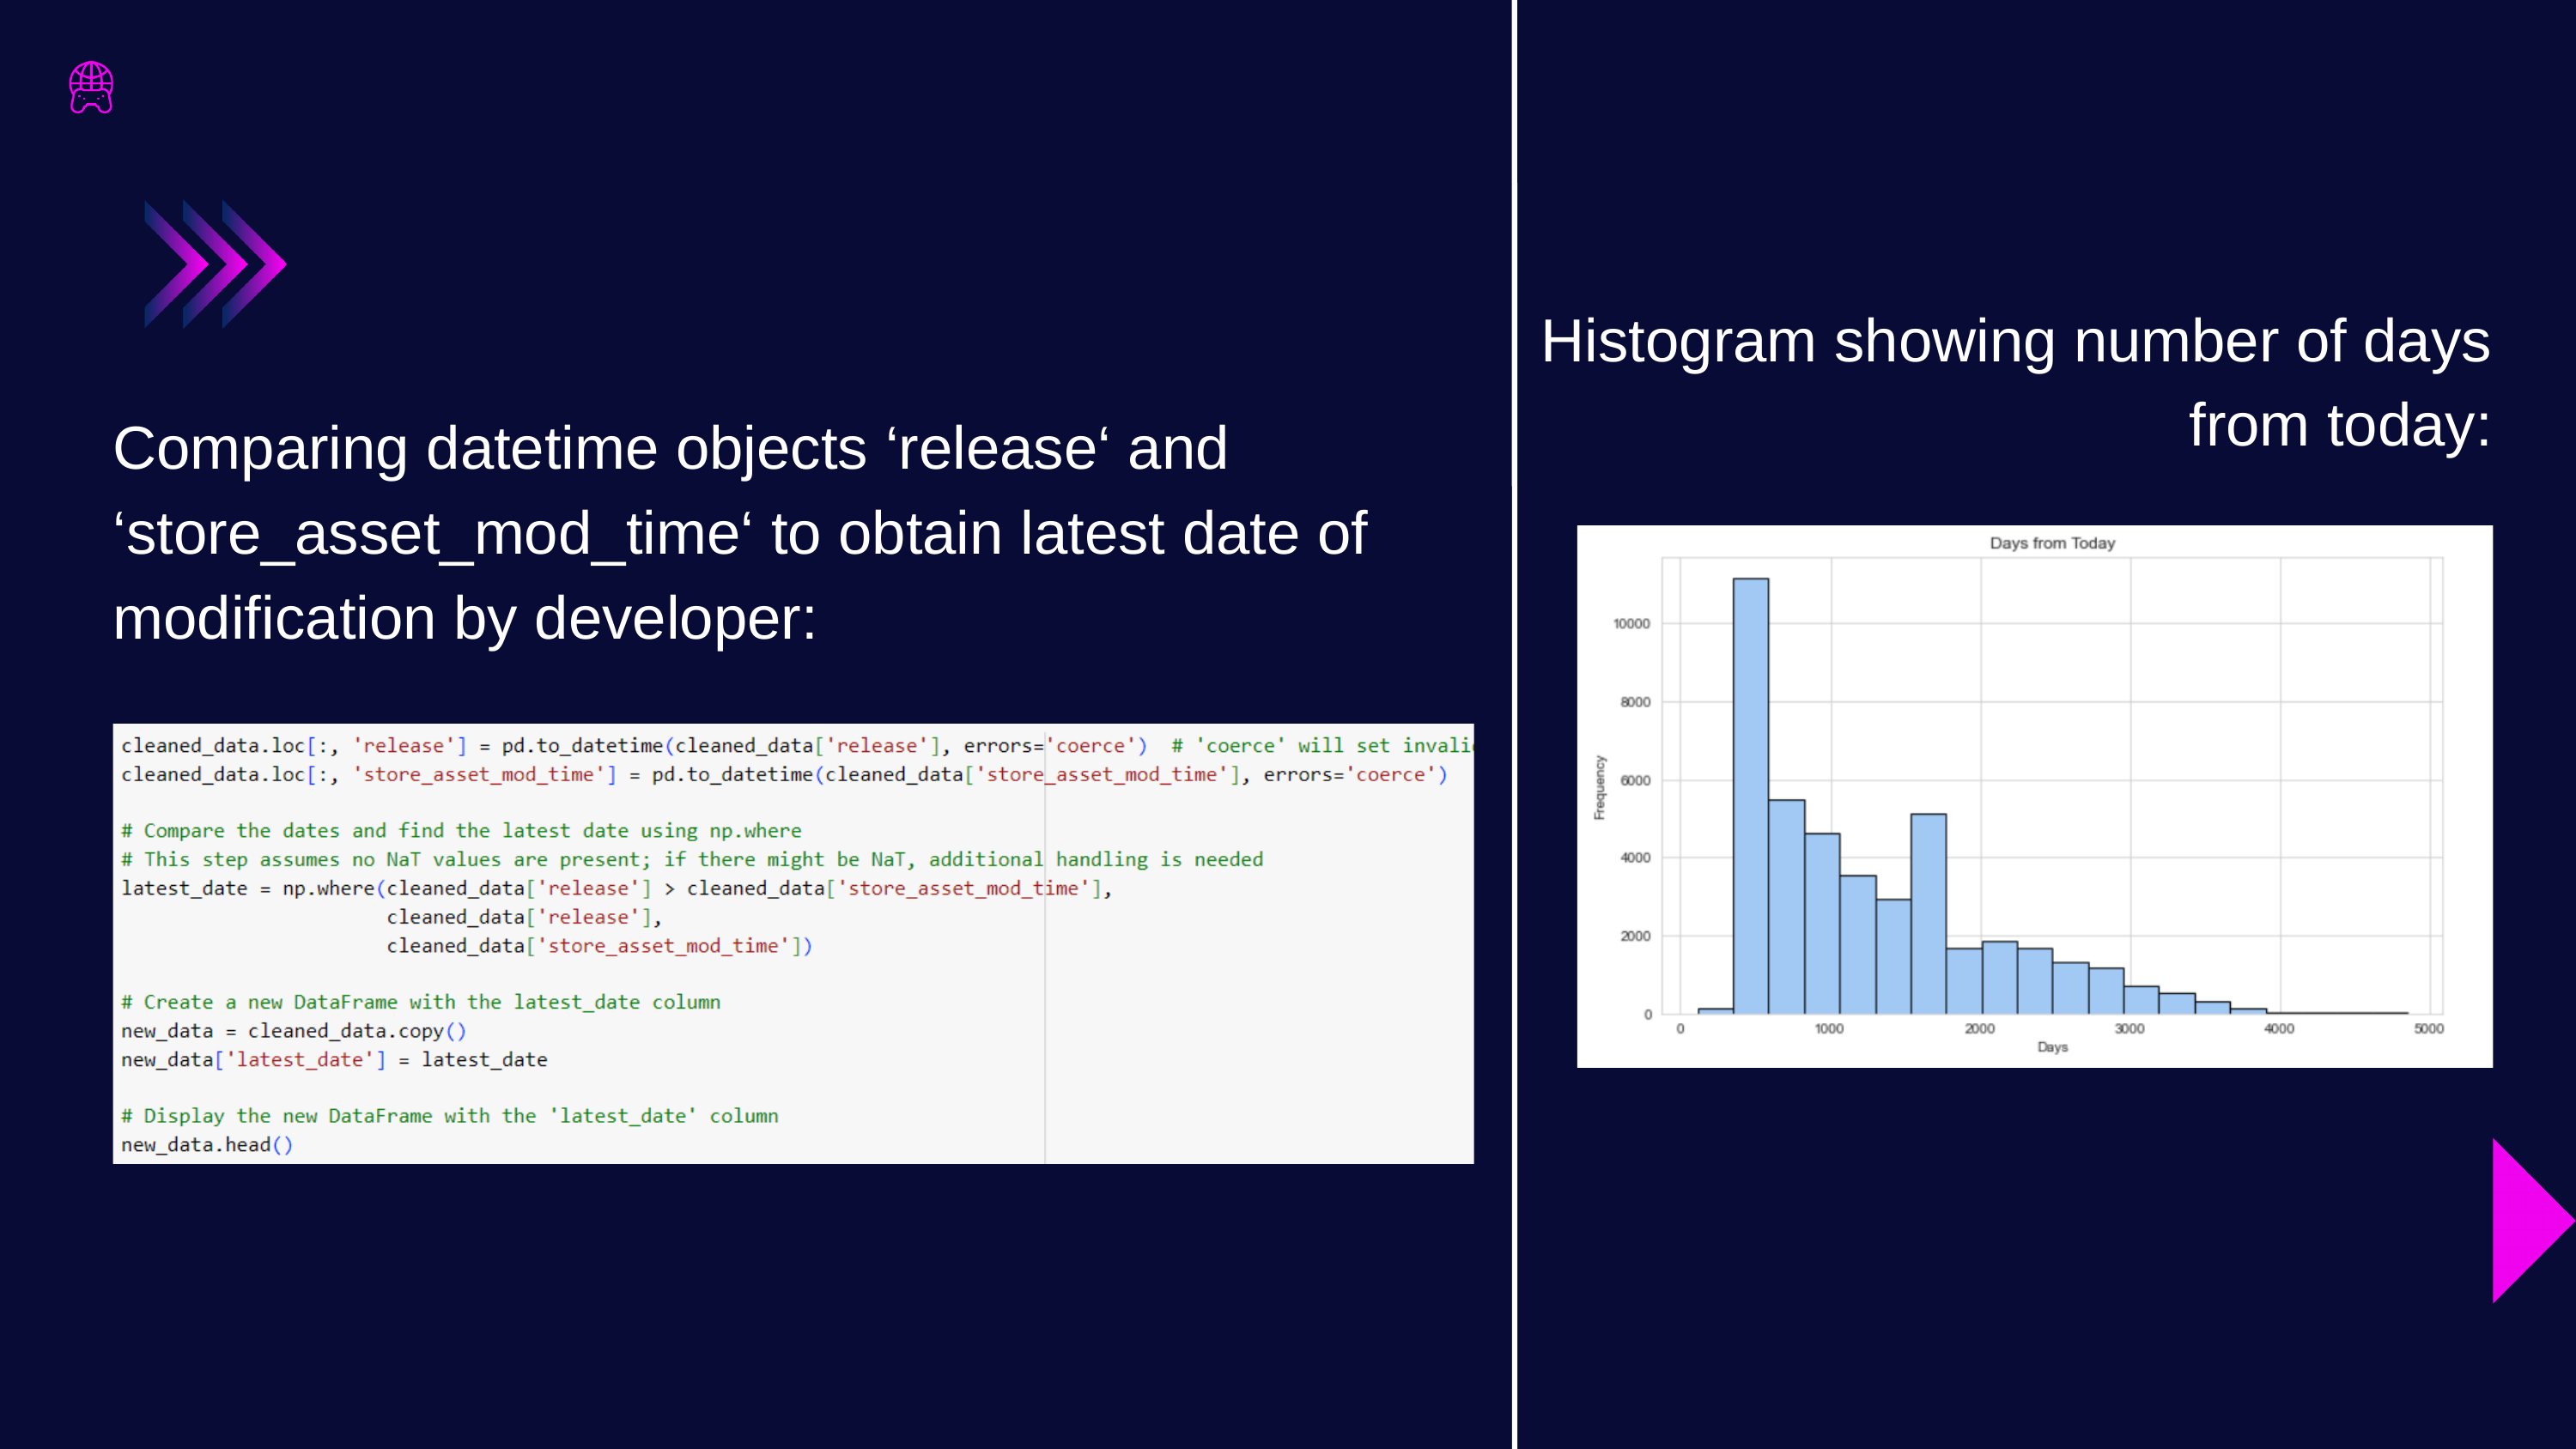

Histogram showing number of days from today:
Comparing datetime objects ‘release‘ and ‘store_asset_mo﻿d_time‘ to obtain latest date of modification by developer: